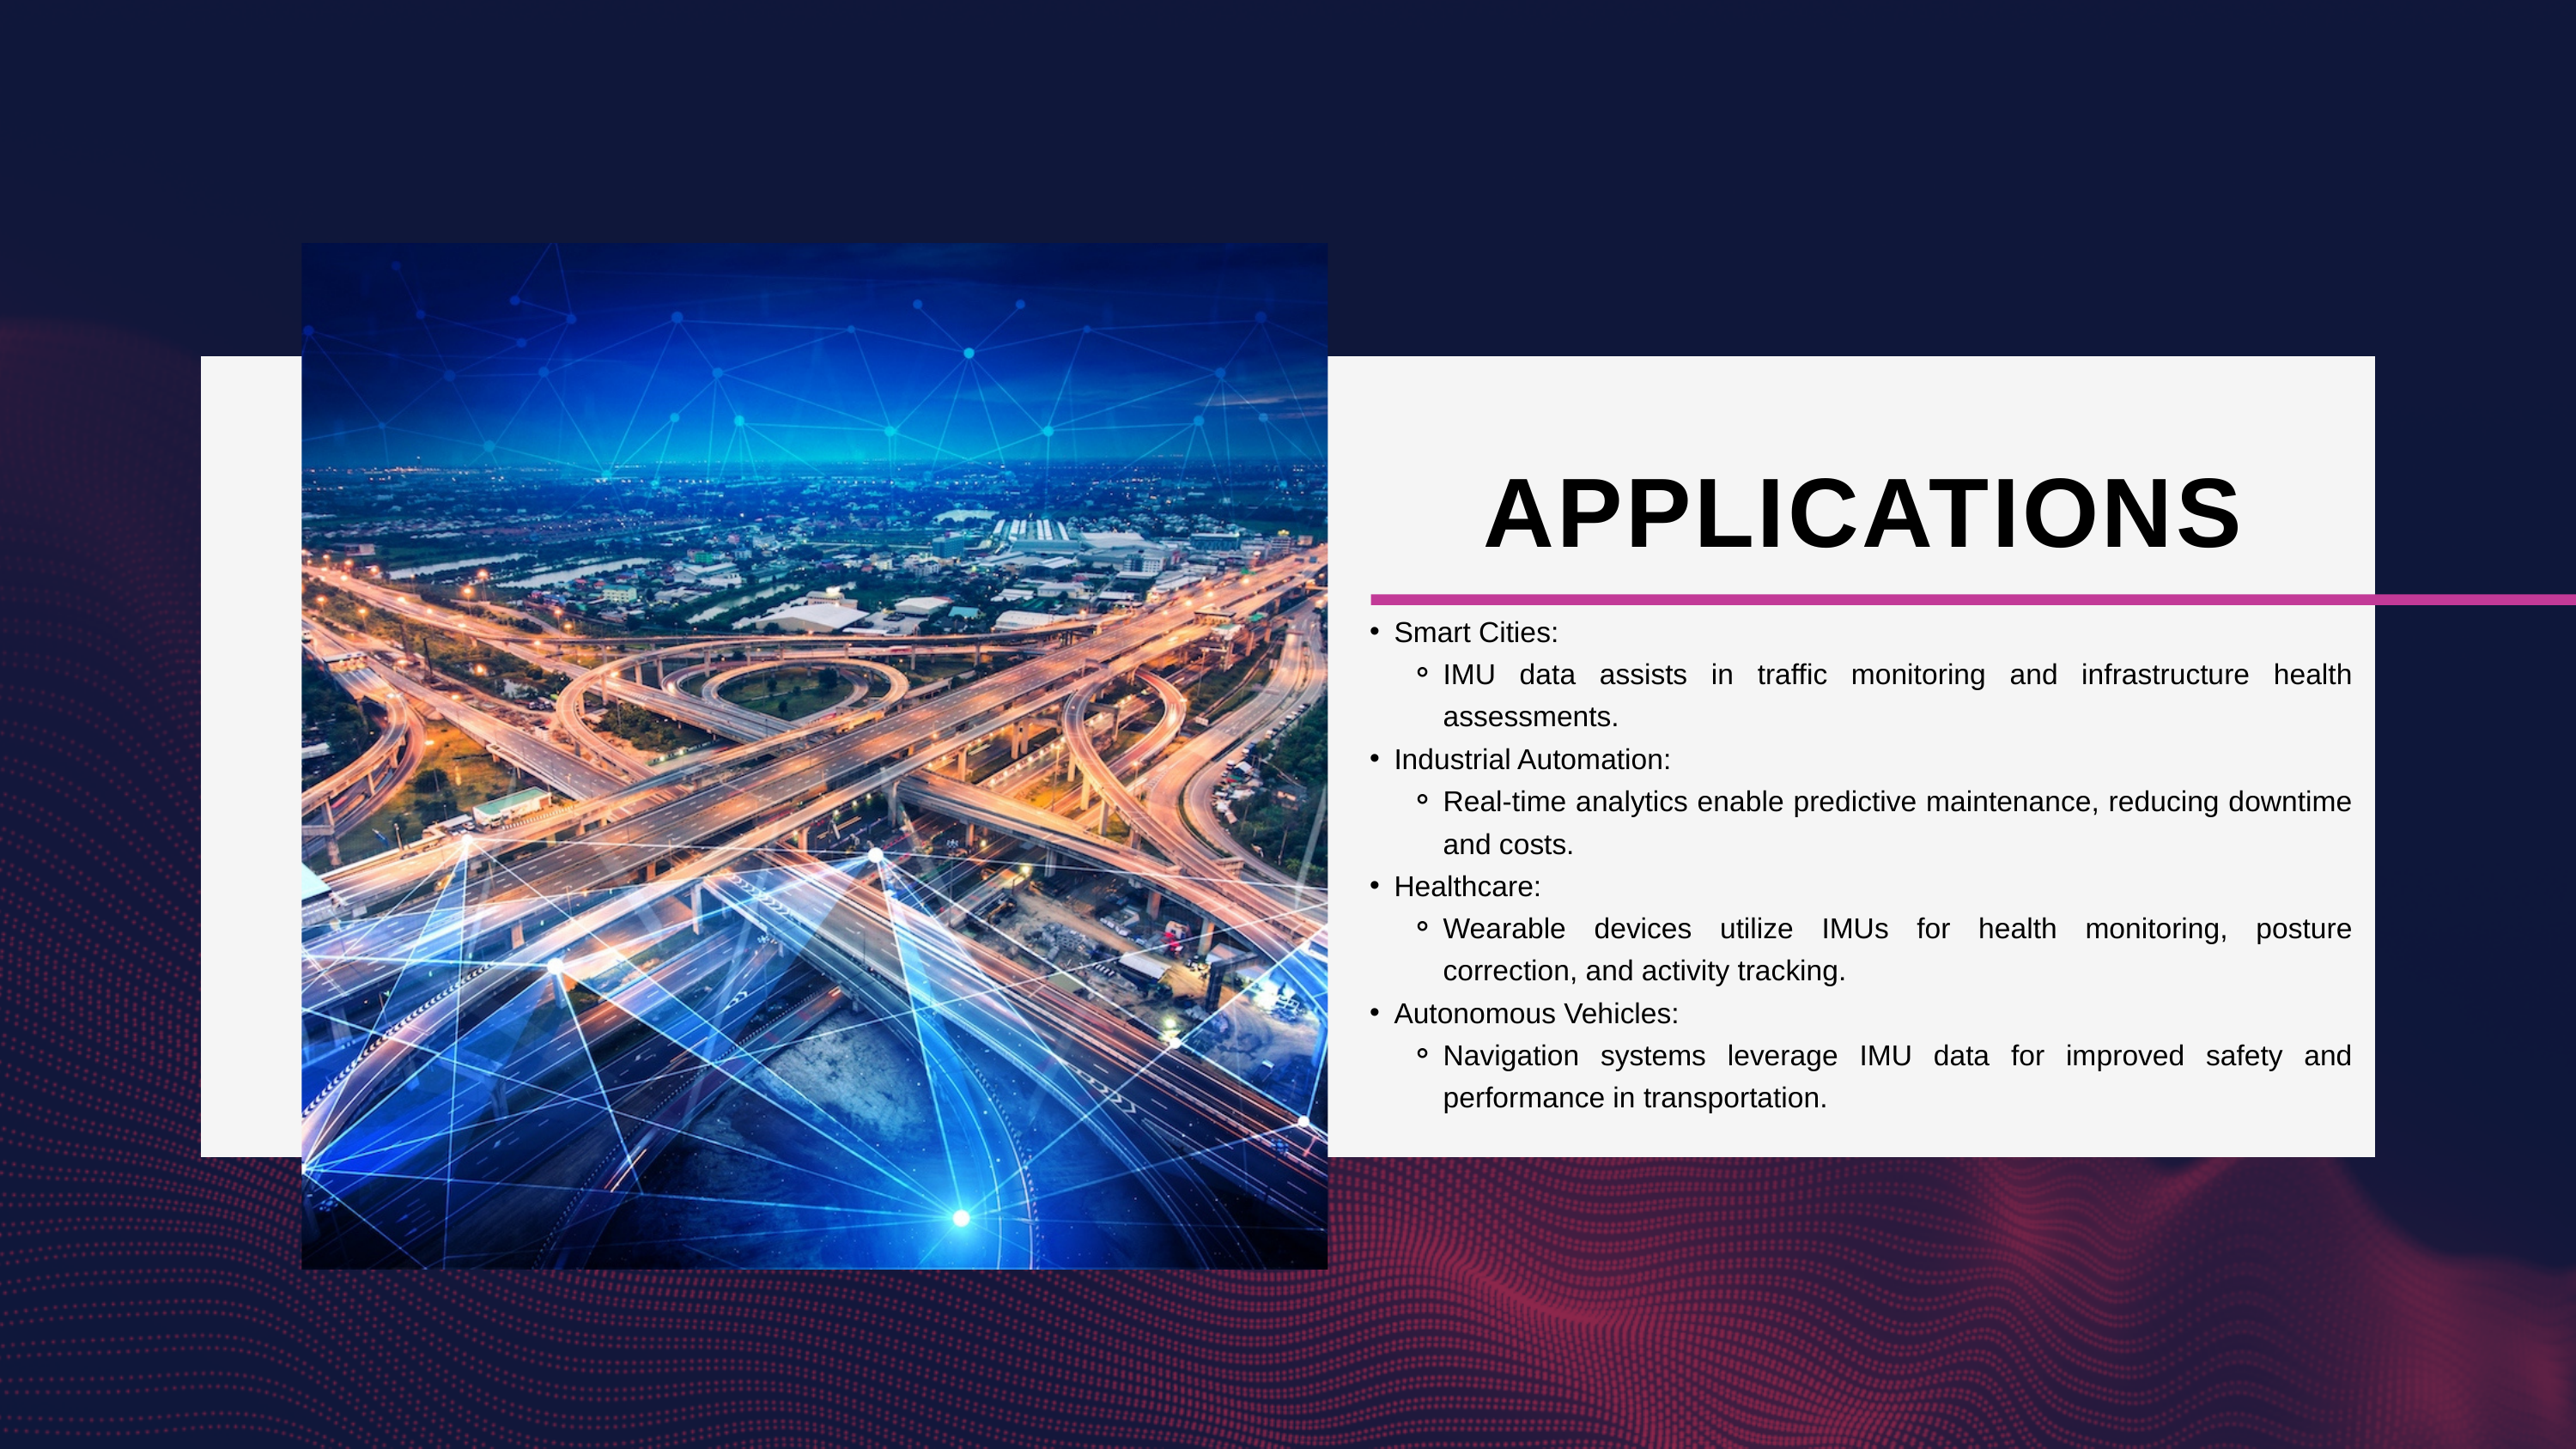

APPLICATIONS

Smart Cities:
IMU data assists in traffic monitoring and infrastructure health assessments.
Industrial Automation:
Real-time analytics enable predictive maintenance, reducing downtime and costs.
Healthcare:
Wearable devices utilize IMUs for health monitoring, posture correction, and activity tracking.
Autonomous Vehicles:
Navigation systems leverage IMU data for improved safety and performance in transportation.